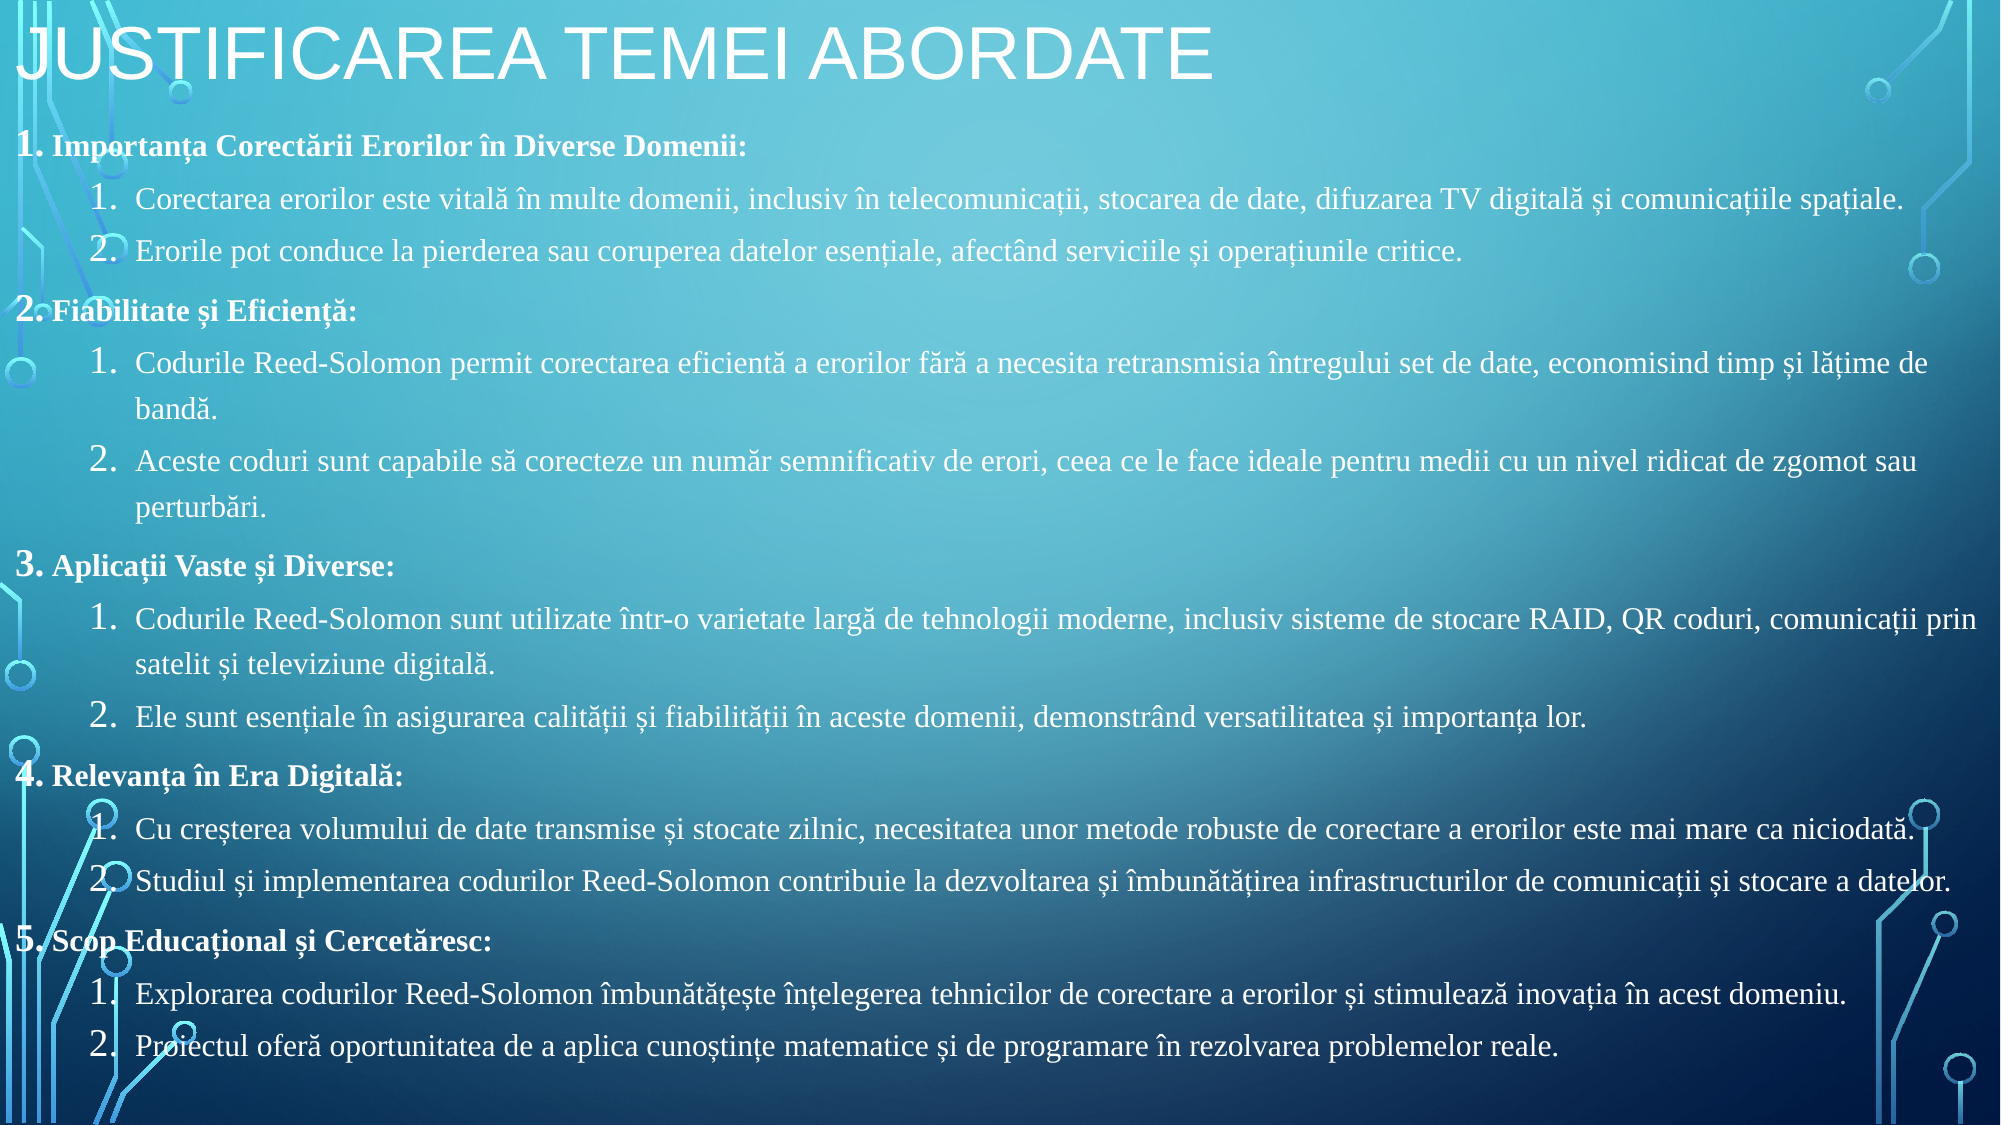

# Justificarea temei abordate
Importanța Corectării Erorilor în Diverse Domenii:
Corectarea erorilor este vitală în multe domenii, inclusiv în telecomunicații, stocarea de date, difuzarea TV digitală și comunicațiile spațiale.
Erorile pot conduce la pierderea sau coruperea datelor esențiale, afectând serviciile și operațiunile critice.
Fiabilitate și Eficiență:
Codurile Reed-Solomon permit corectarea eficientă a erorilor fără a necesita retransmisia întregului set de date, economisind timp și lățime de bandă.
Aceste coduri sunt capabile să corecteze un număr semnificativ de erori, ceea ce le face ideale pentru medii cu un nivel ridicat de zgomot sau perturbări.
Aplicații Vaste și Diverse:
Codurile Reed-Solomon sunt utilizate într-o varietate largă de tehnologii moderne, inclusiv sisteme de stocare RAID, QR coduri, comunicații prin satelit și televiziune digitală.
Ele sunt esențiale în asigurarea calității și fiabilității în aceste domenii, demonstrând versatilitatea și importanța lor.
Relevanța în Era Digitală:
Cu creșterea volumului de date transmise și stocate zilnic, necesitatea unor metode robuste de corectare a erorilor este mai mare ca niciodată.
Studiul și implementarea codurilor Reed-Solomon contribuie la dezvoltarea și îmbunătățirea infrastructurilor de comunicații și stocare a datelor.
Scop Educațional și Cercetăresc:
Explorarea codurilor Reed-Solomon îmbunătățește înțelegerea tehnicilor de corectare a erorilor și stimulează inovația în acest domeniu.
Proiectul oferă oportunitatea de a aplica cunoștințe matematice și de programare în rezolvarea problemelor reale.